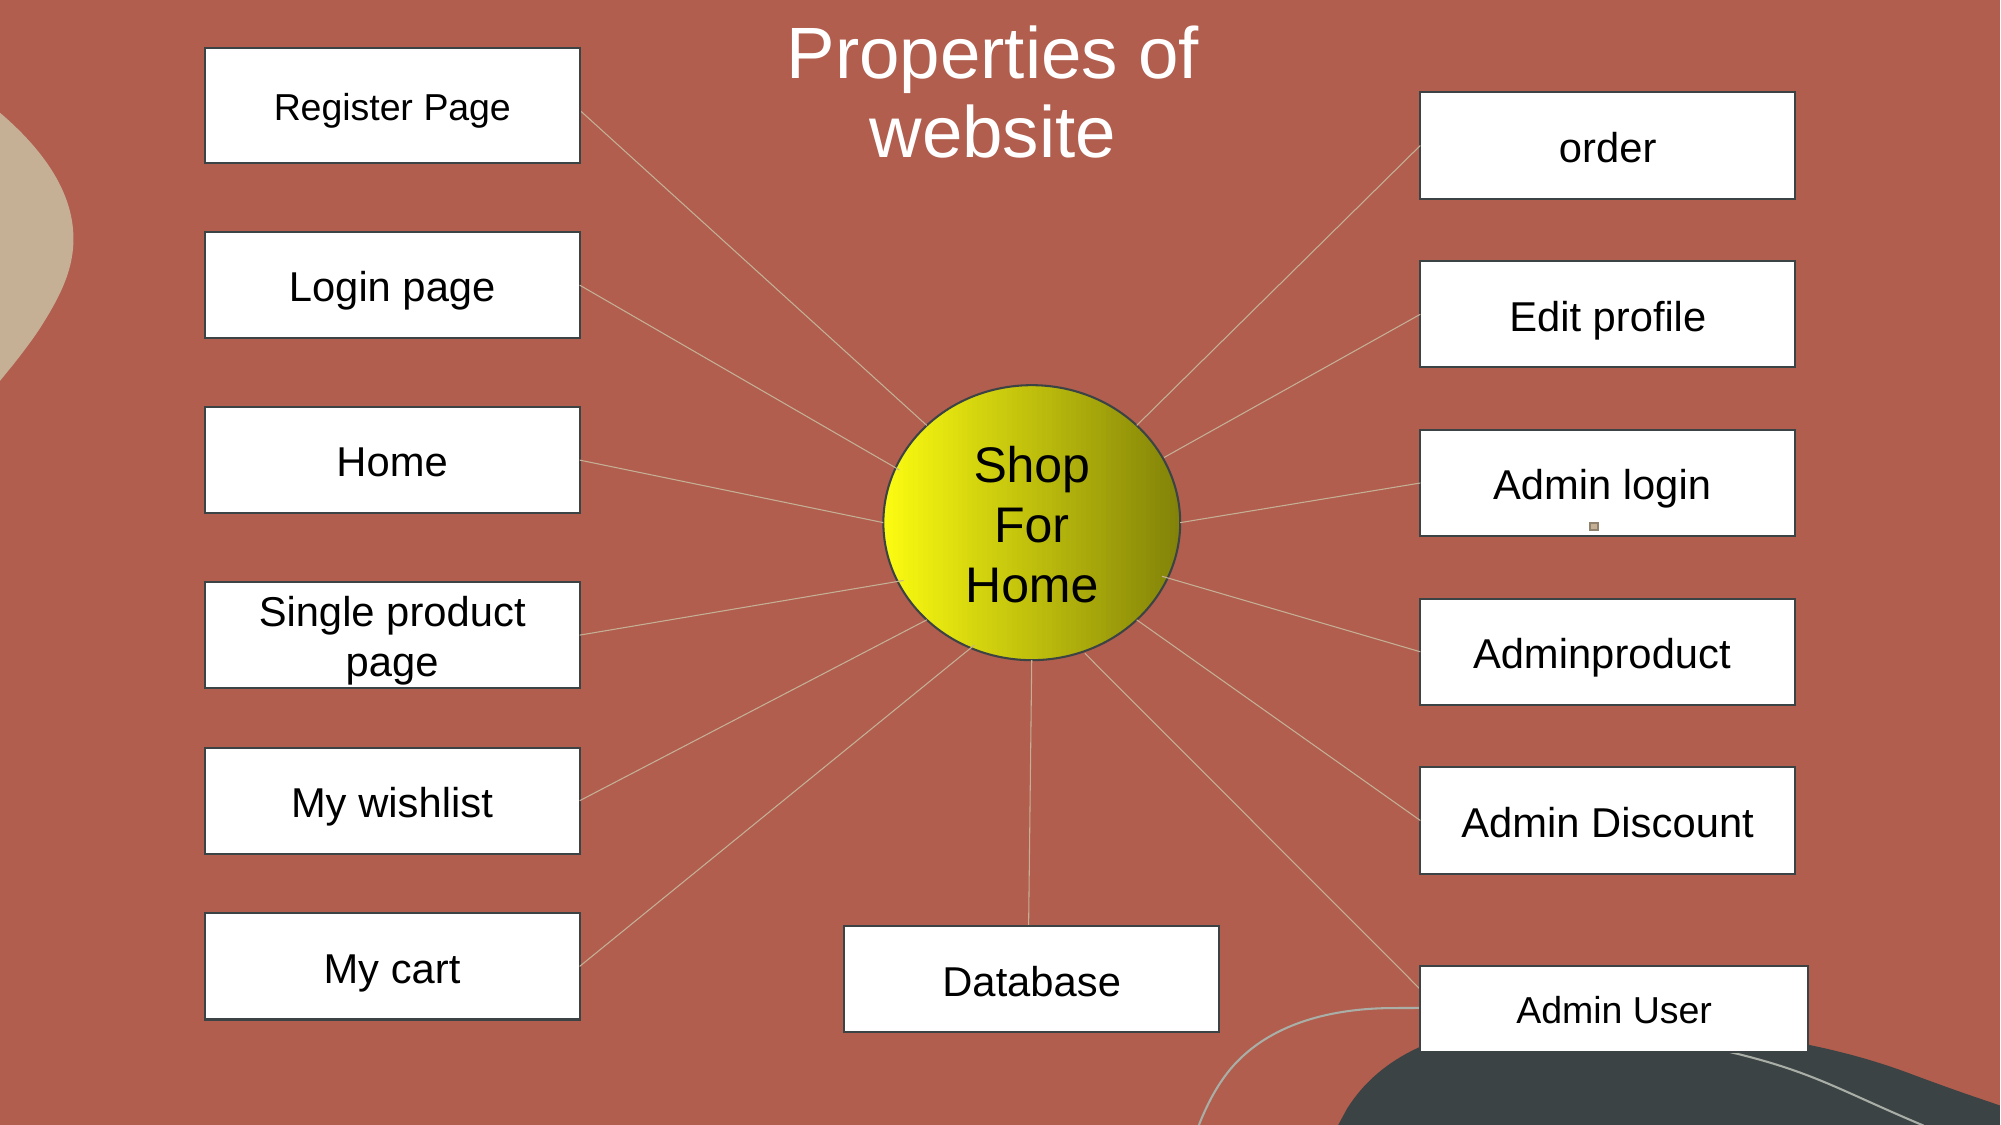

# Properties of website
Register Page
order
Login page
Edit profile
Shop For
Home
Home
Admin login

Single product page
Adminproduct
My wishlist
Admin Discount
My cart
Database
Admin User